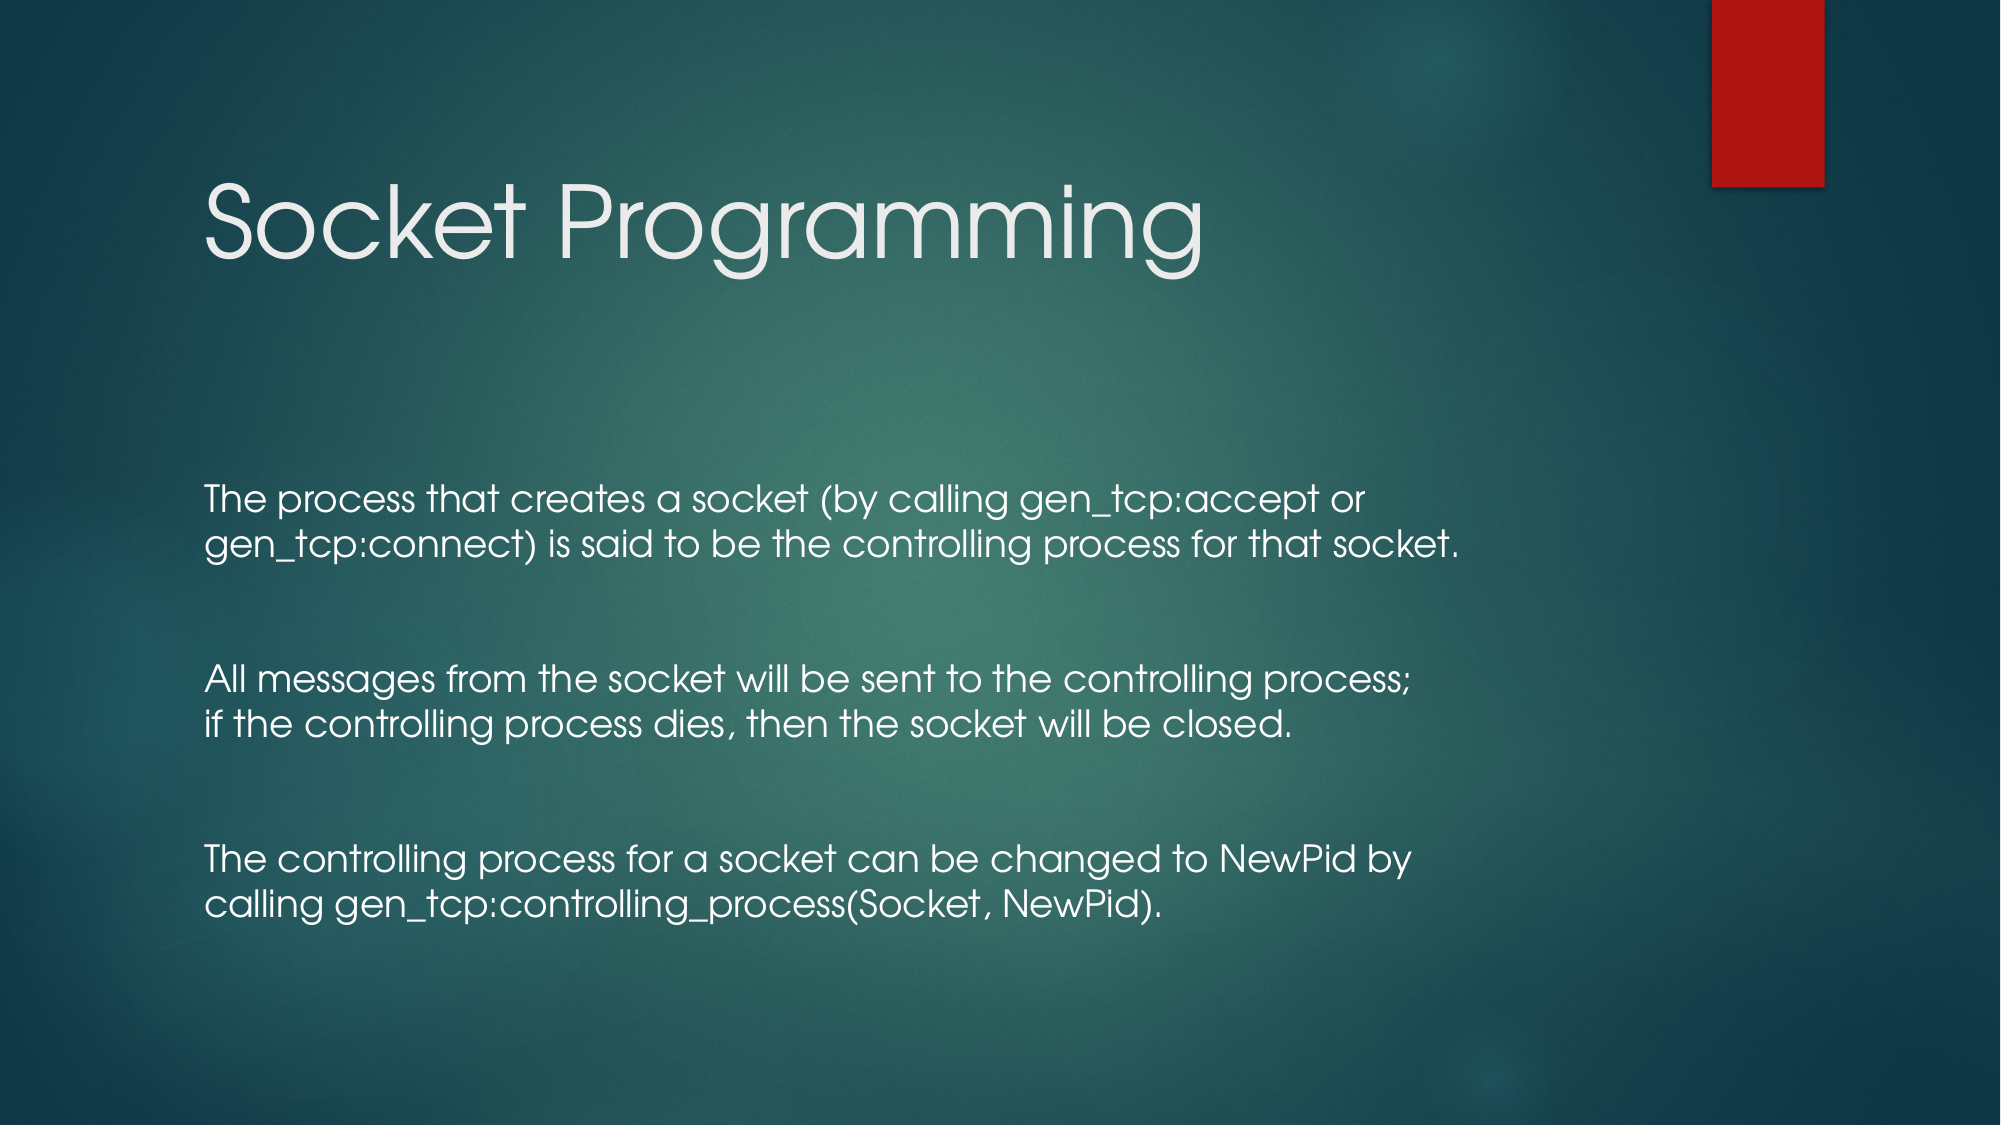

# Socket Programming

The process that creates a socket (by calling gen_tcp:accept or
gen_tcp:connect) is said to be the controlling process for that socket.

All messages from the socket will be sent to the controlling process;
if the controlling process dies, then the socket will be closed.

The controlling process for a socket can be changed to NewPid by
calling gen_tcp:controlling_process(Socket, NewPid).